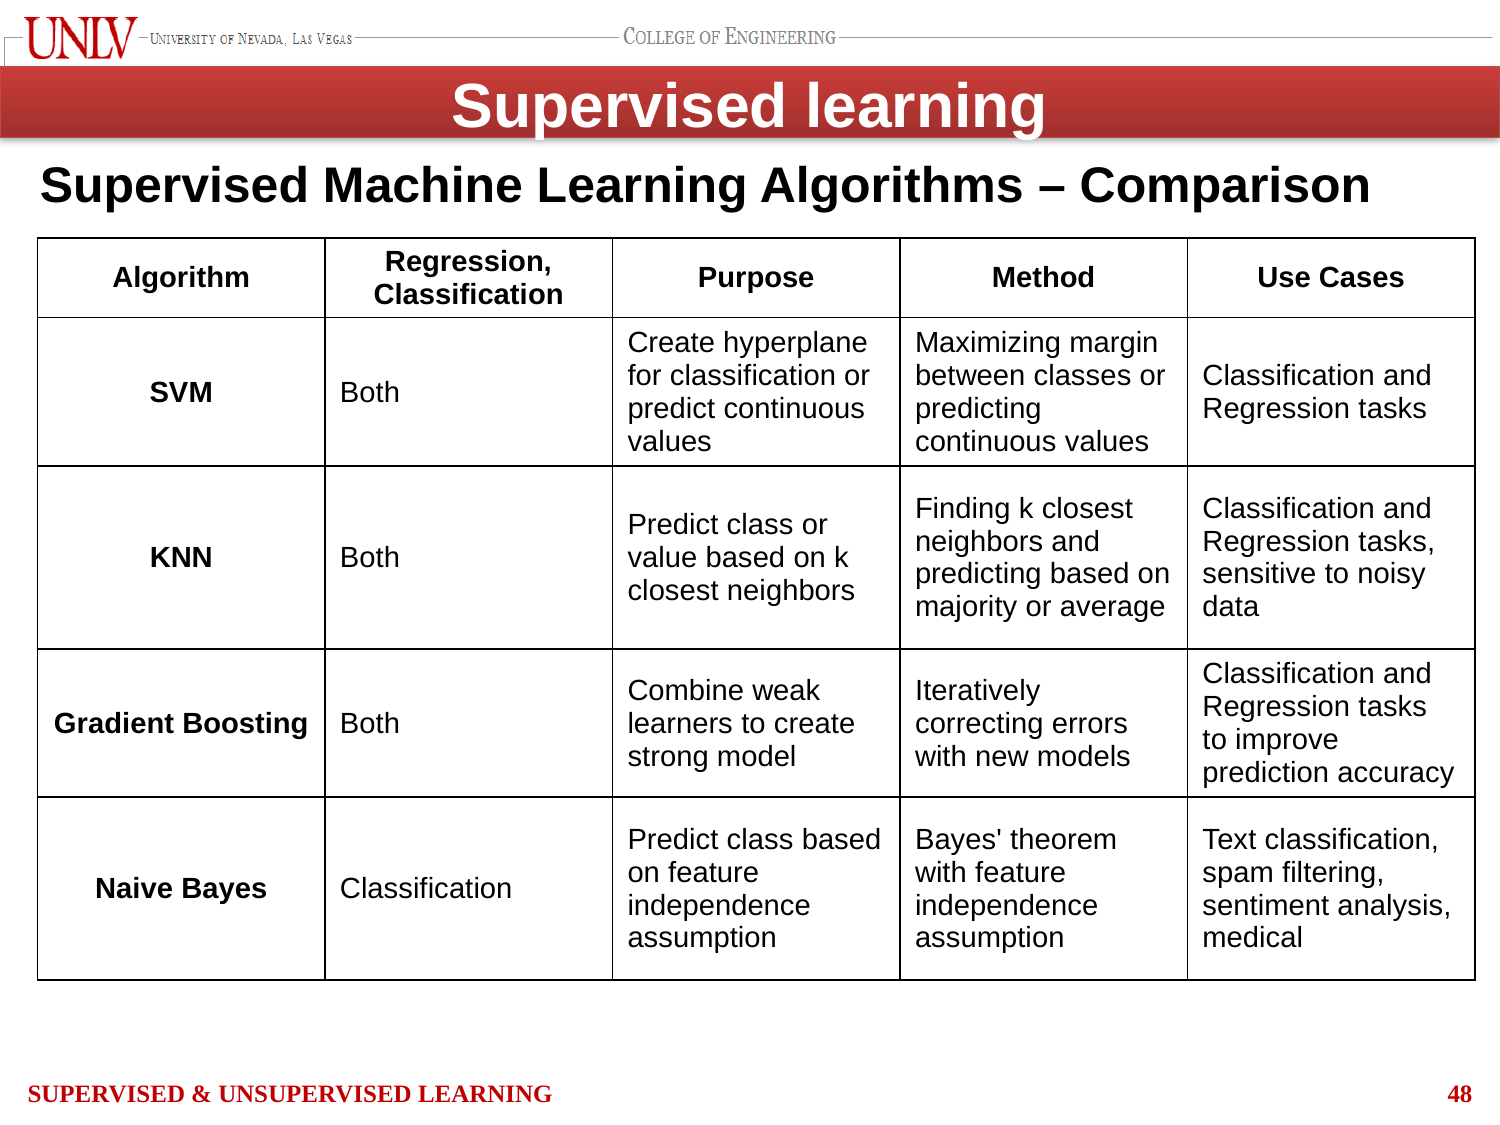

# Supervised learning
Supervised Machine Learning Algorithms – Comparison
| Algorithm | Regression, Classification | Purpose | Method | Use Cases |
| --- | --- | --- | --- | --- |
| SVM | Both | Create hyperplane for classification or predict continuous values | Maximizing margin between classes or predicting continuous values | Classification and Regression tasks |
| KNN | Both | Predict class or value based on k closest neighbors | Finding k closest neighbors and predicting based on majority or average | Classification and Regression tasks, sensitive to noisy data |
| Gradient Boosting | Both | Combine weak learners to create strong model | Iteratively correcting errors with new models | Classification and Regression tasks to improve prediction accuracy |
| Naive Bayes | Classification | Predict class based on feature independence assumption | Bayes' theorem with feature independence assumption | Text classification, spam filtering, sentiment analysis, medical |
Supervised & Unsupervised Learning
48